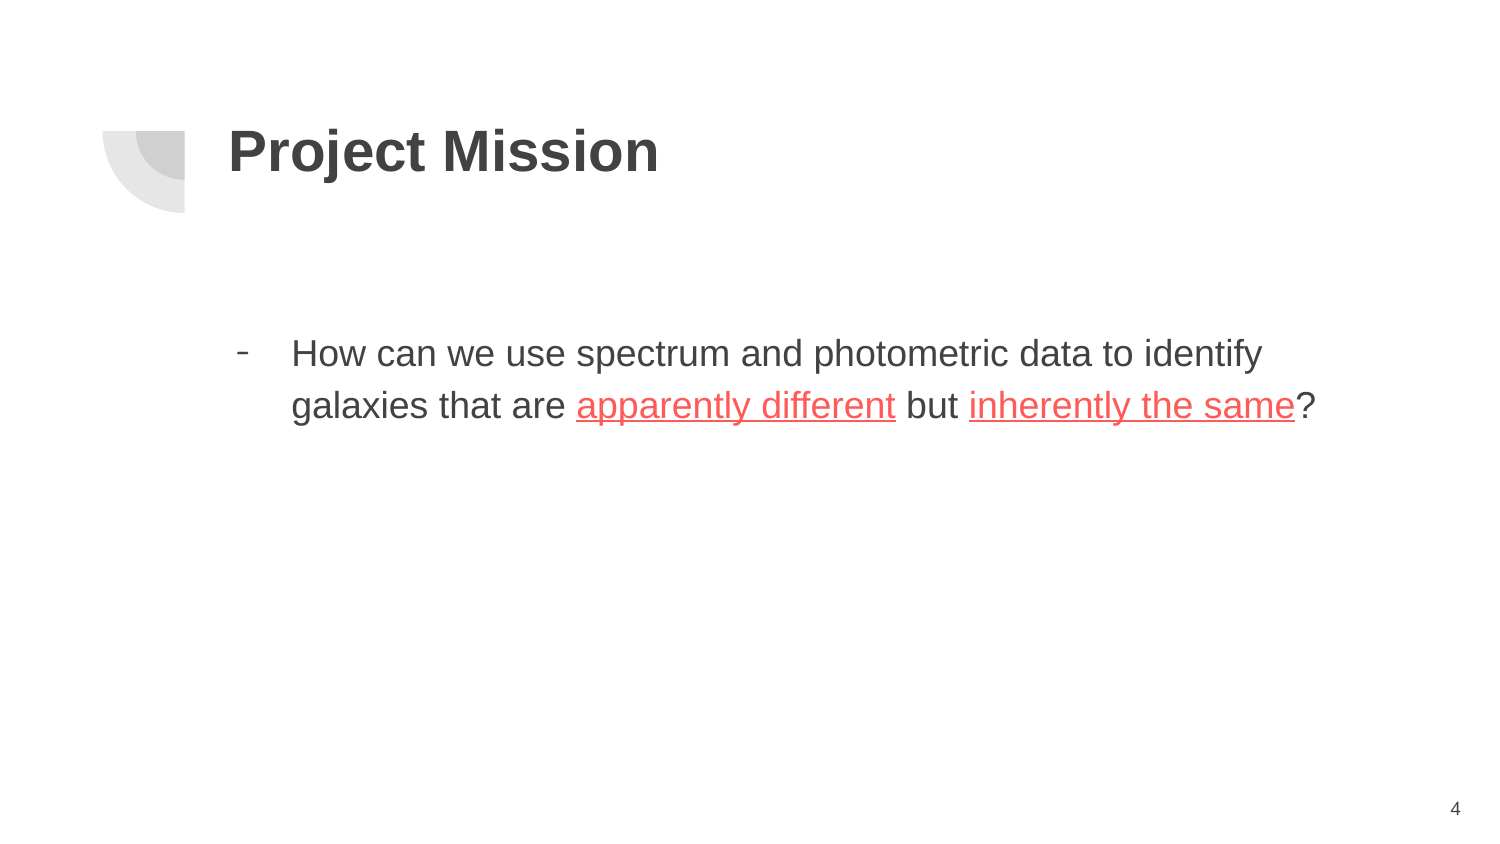

# Project Mission

How can we use spectrum and photometric data to identify galaxies that are apparently different but inherently the same?

4